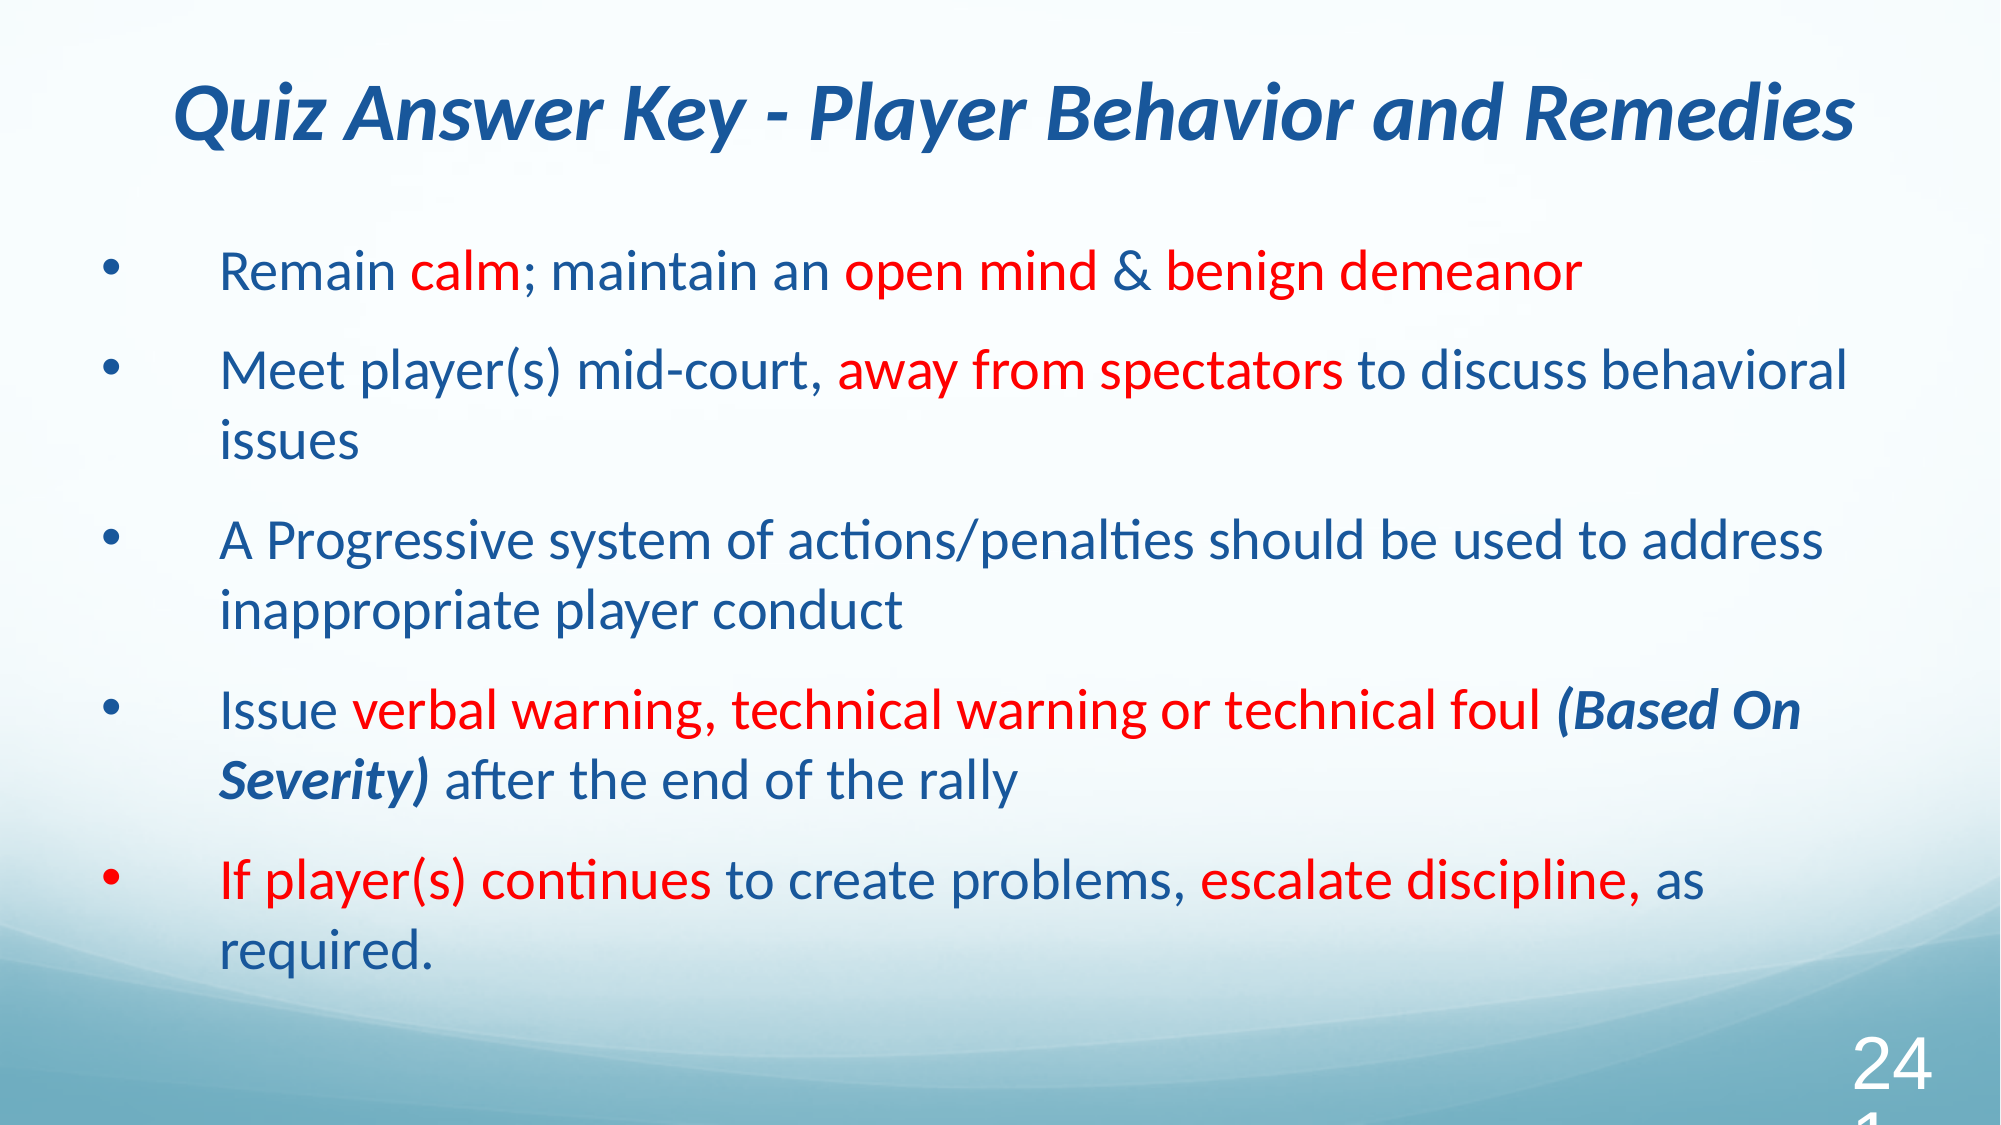

Quiz Answer Key - Player Behavior and Remedies

Remain calm; maintain an open mind & benign demeanor

Meet player(s) mid-court, away from spectators to discuss behavioral issues

A Progressive system of actions/penalties should be used to address inappropriate player conduct

Issue verbal warning, technical warning or technical foul (Based On Severity) after the end of the rally

If player(s) continues to create problems, escalate discipline, as required.
241